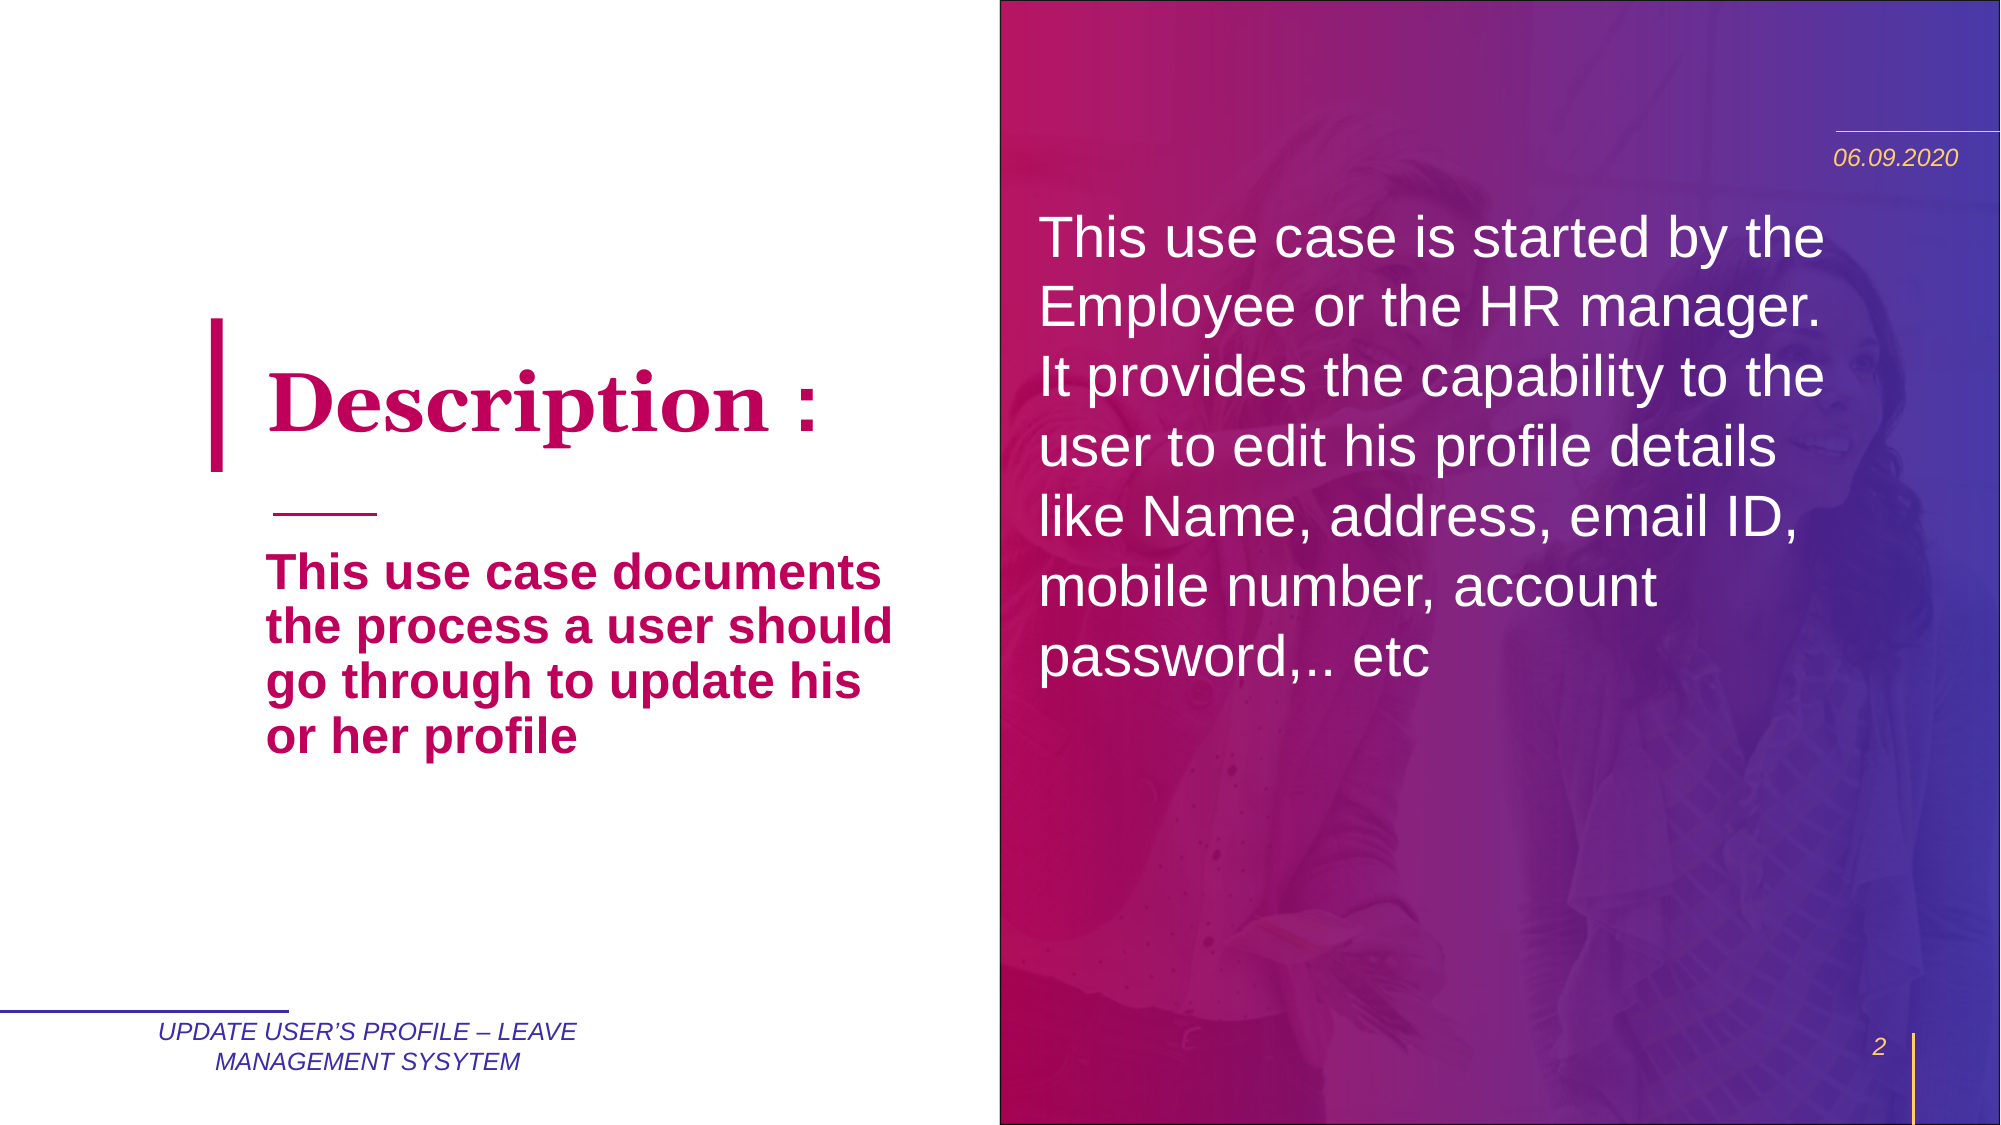

06.09.2020
This use case is started by the Employee or the HR manager. It provides the capability to the user to edit his profile details like Name, address, email ID, mobile number, account password,.. etc
# Description :
This use case documents the process a user should go through to update his or her profile
UPDATE USER’S PROFILE – LEAVE MANAGEMENT SYSYTEM
2